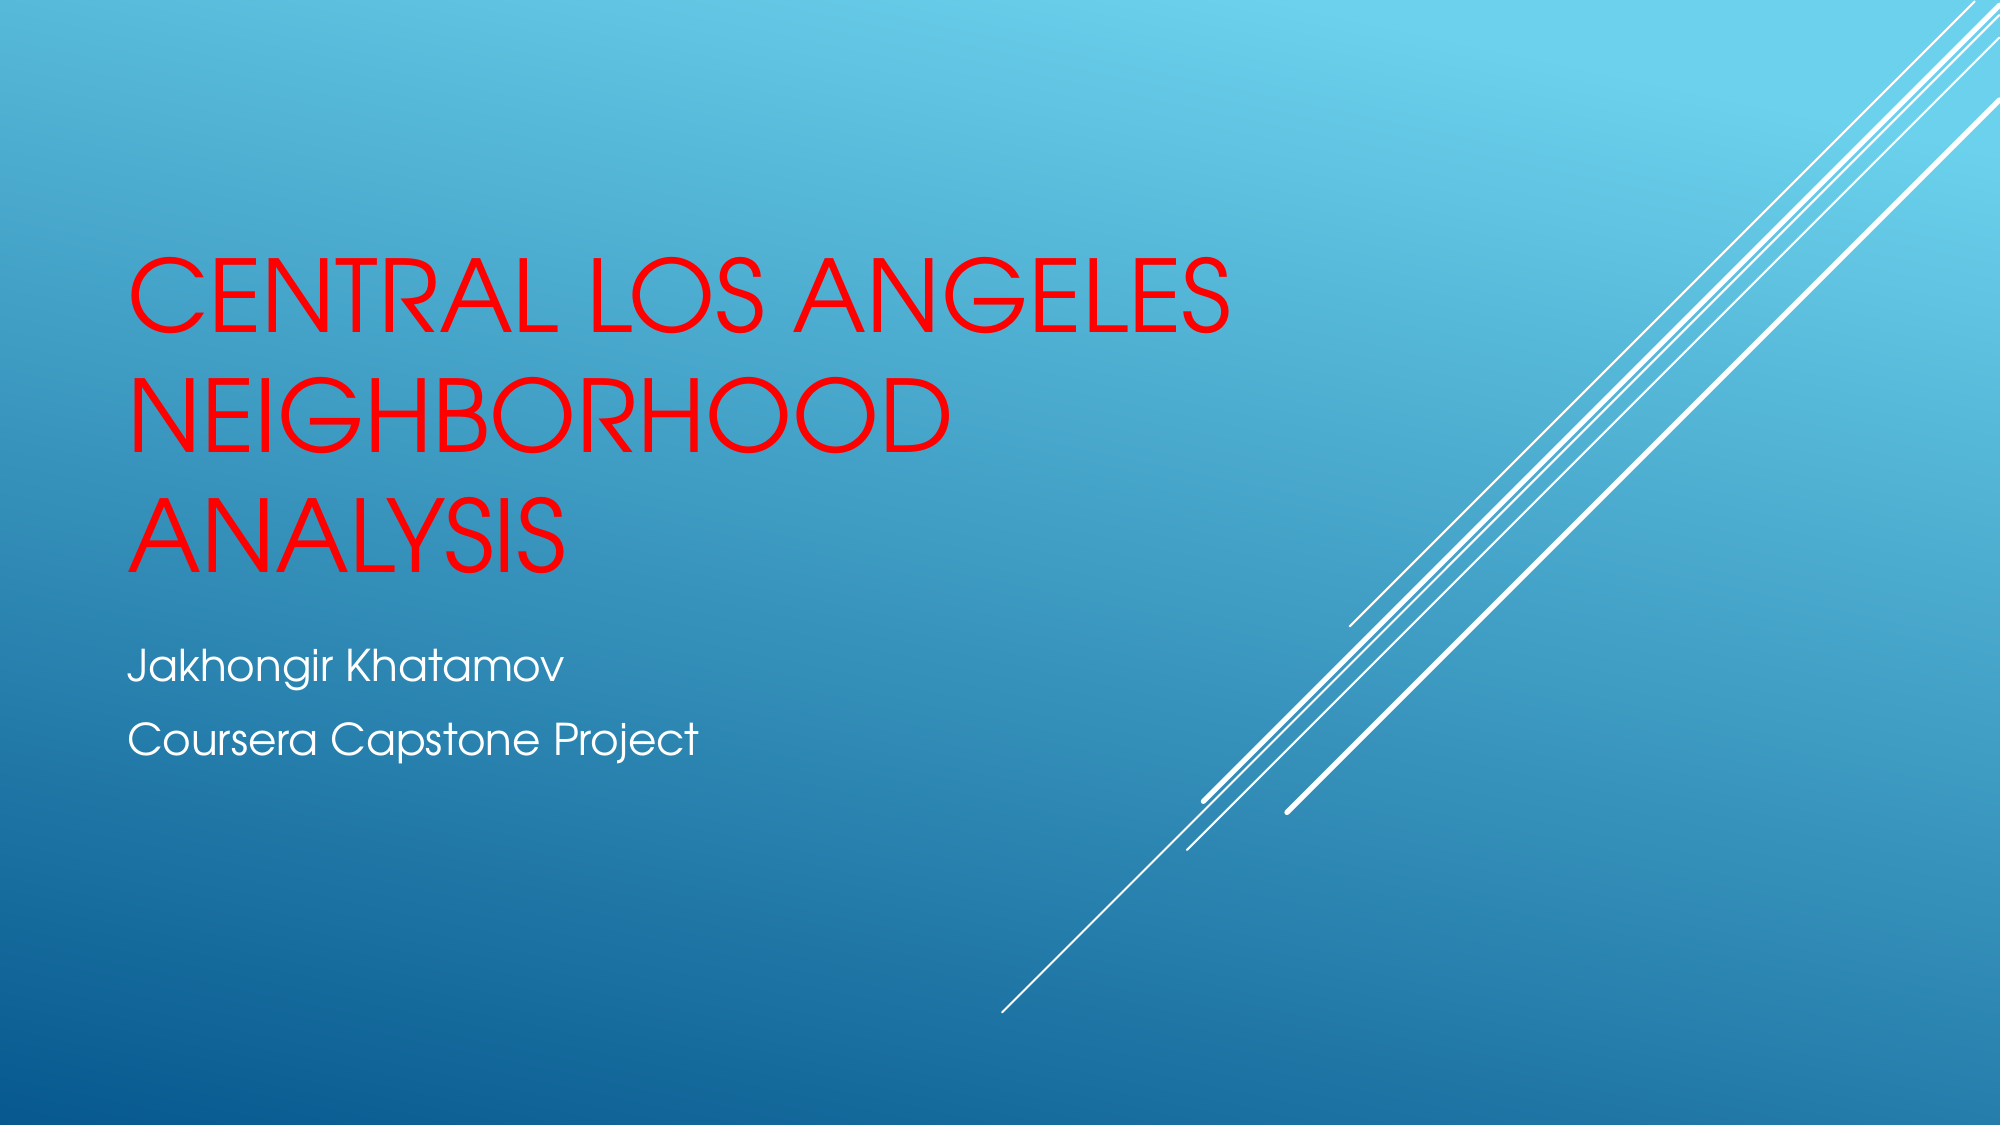

# Central Los Angeles Neighborhood Analysis
Jakhongir Khatamov
Coursera Capstone Project